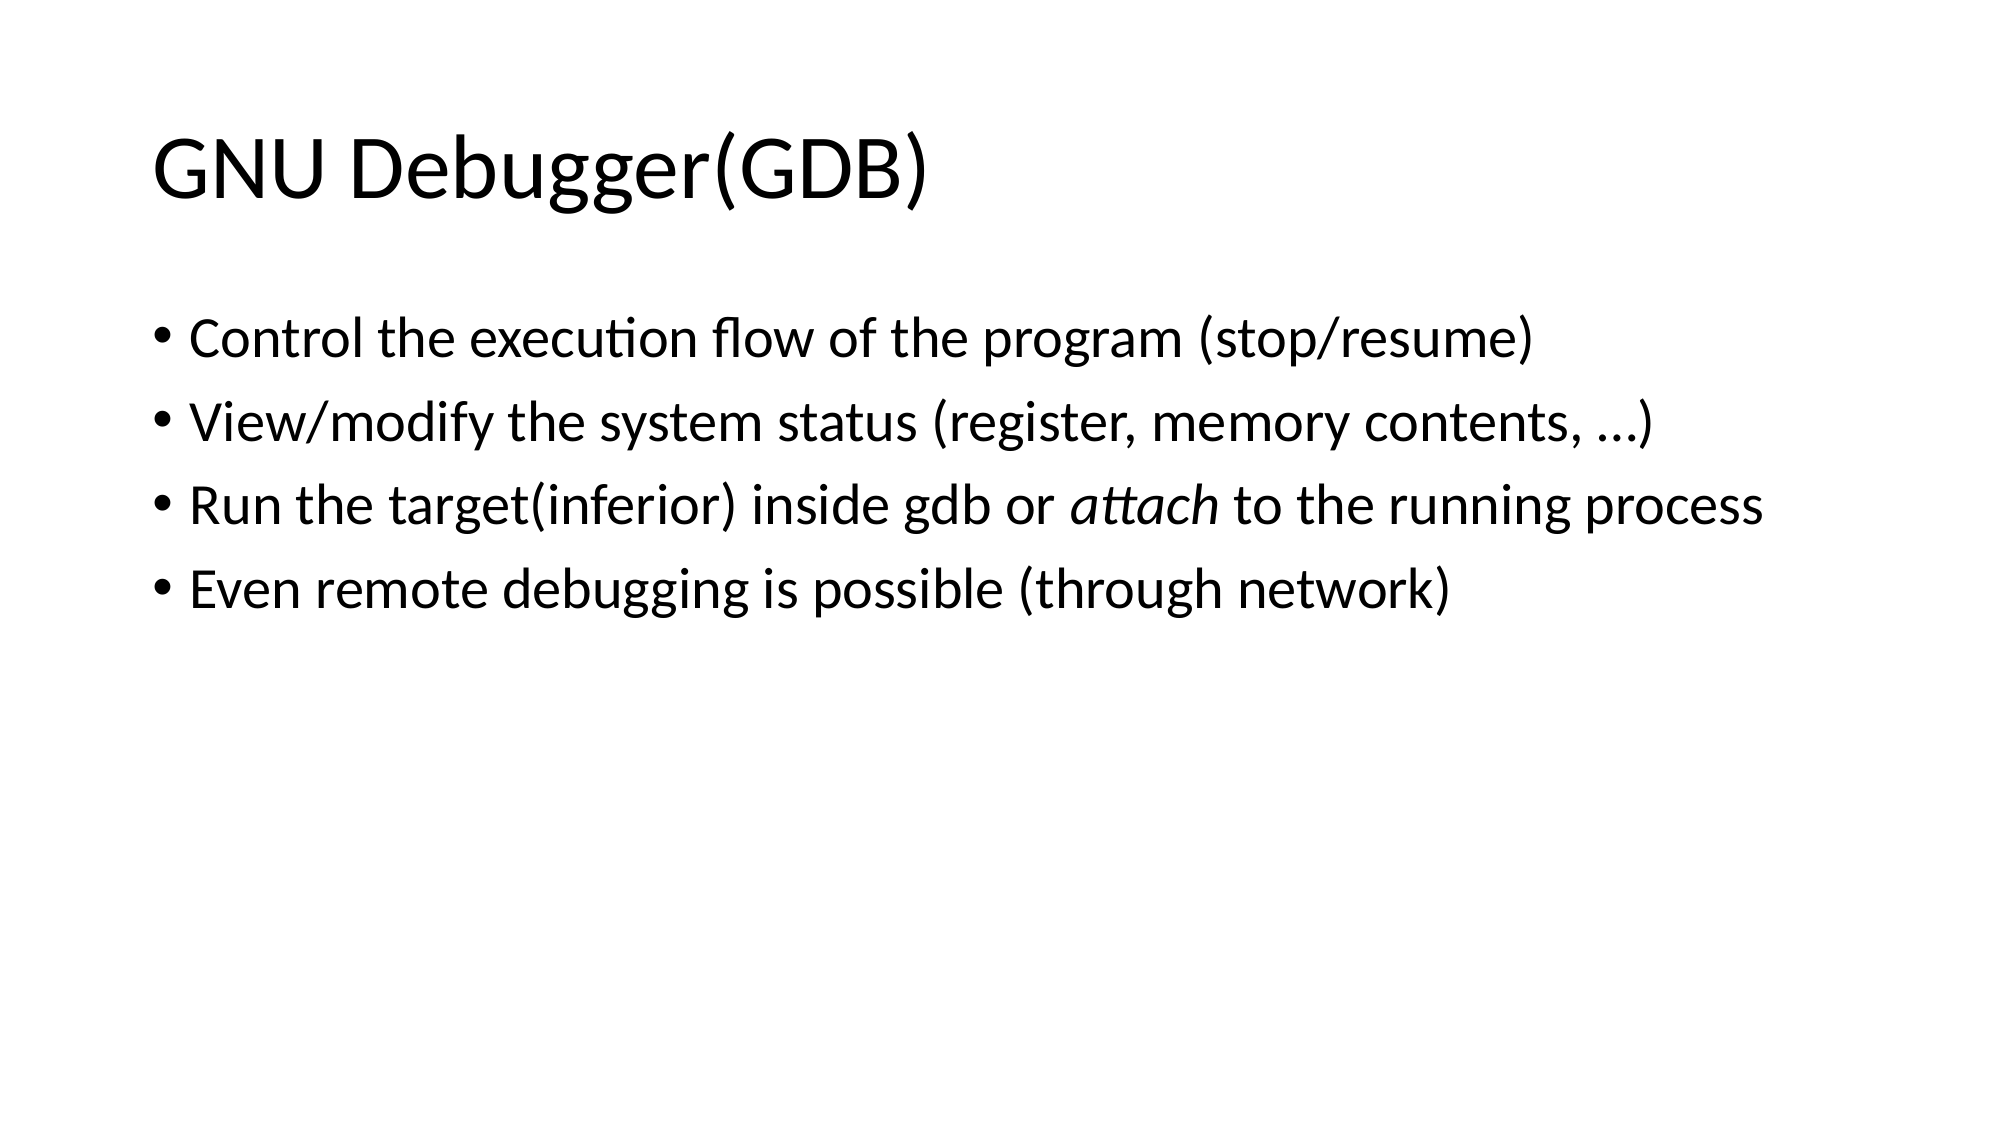

# GNU Debugger(GDB)
Control the execution flow of the program (stop/resume)
View/modify the system status (register, memory contents, …)
Run the target(inferior) inside gdb or attach to the running process
Even remote debugging is possible (through network)